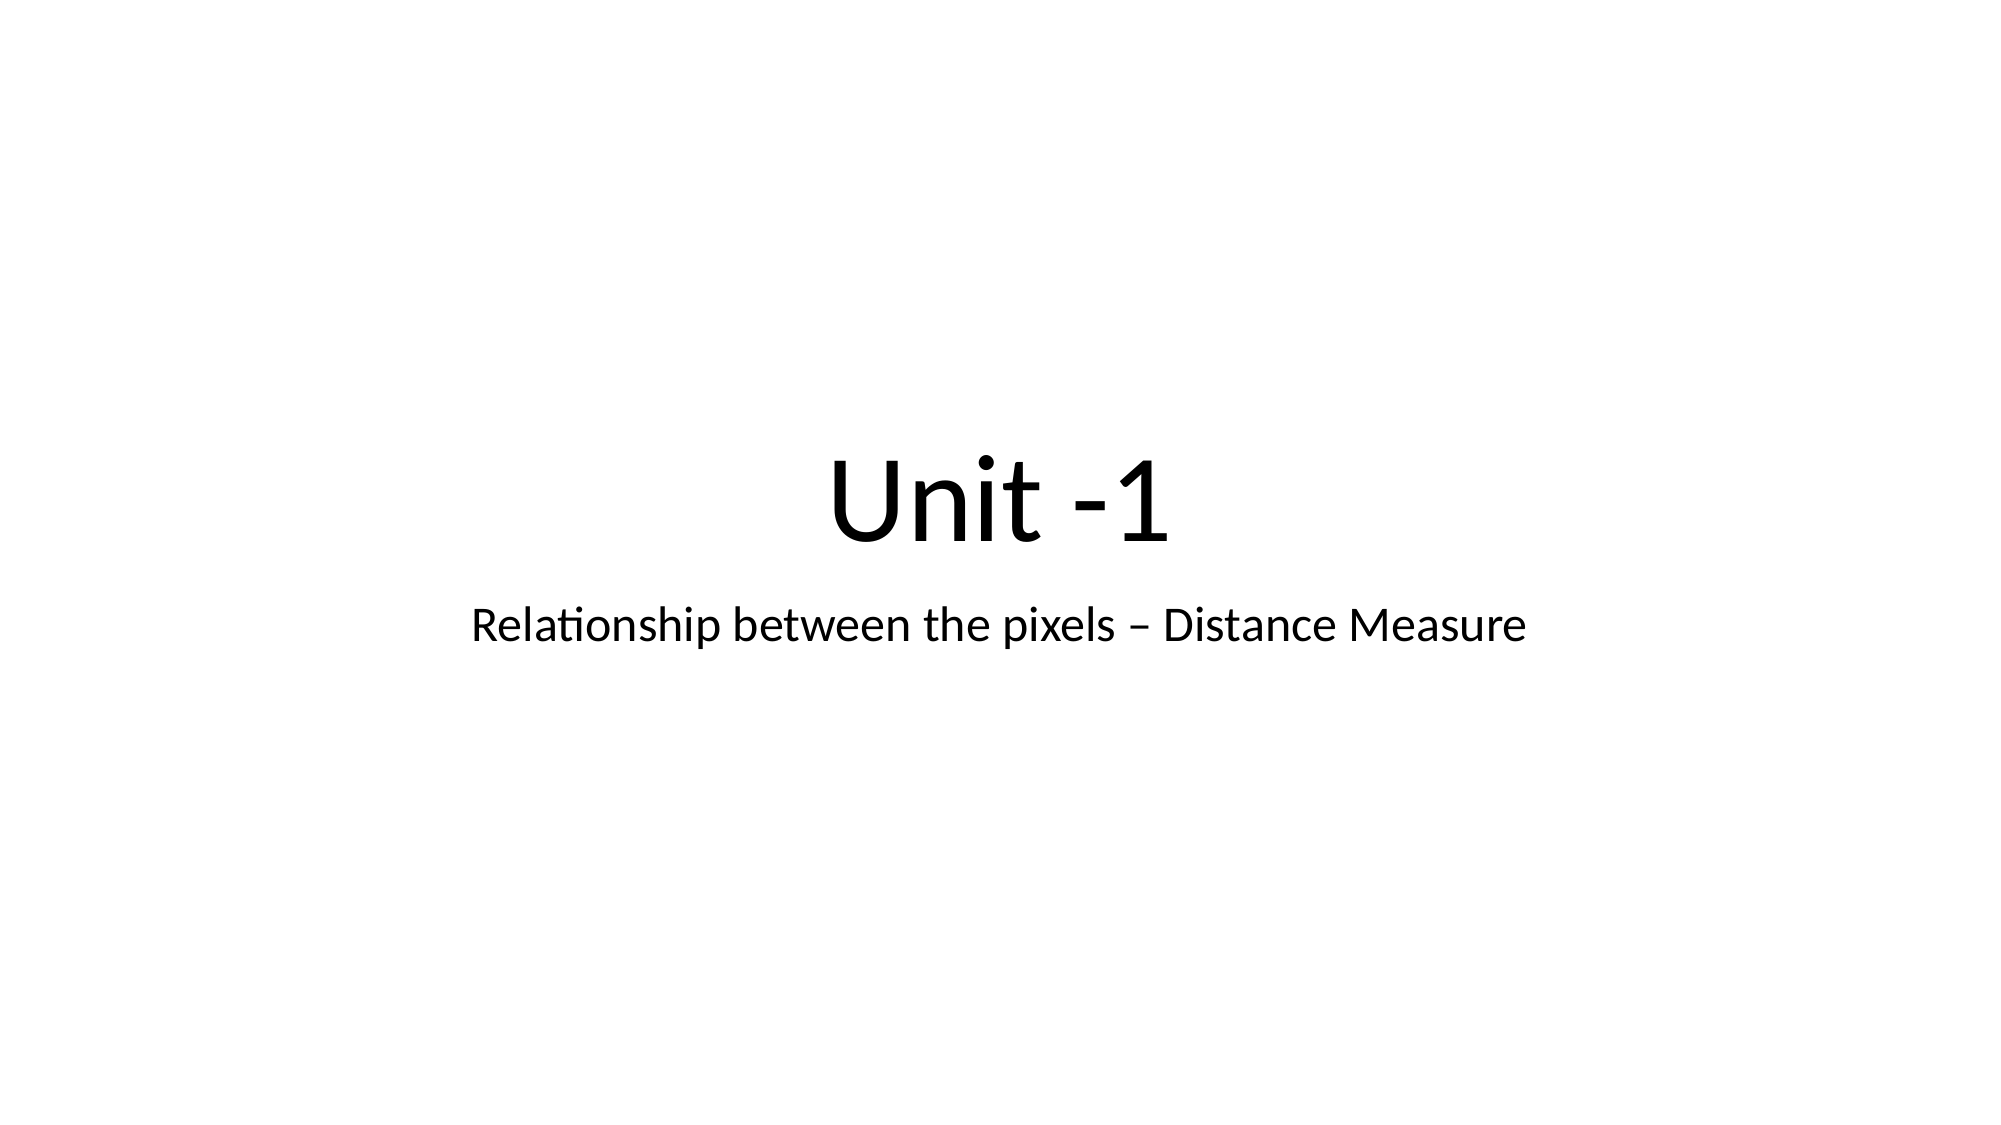

# Unit -1
Relationship between the pixels – Distance Measure